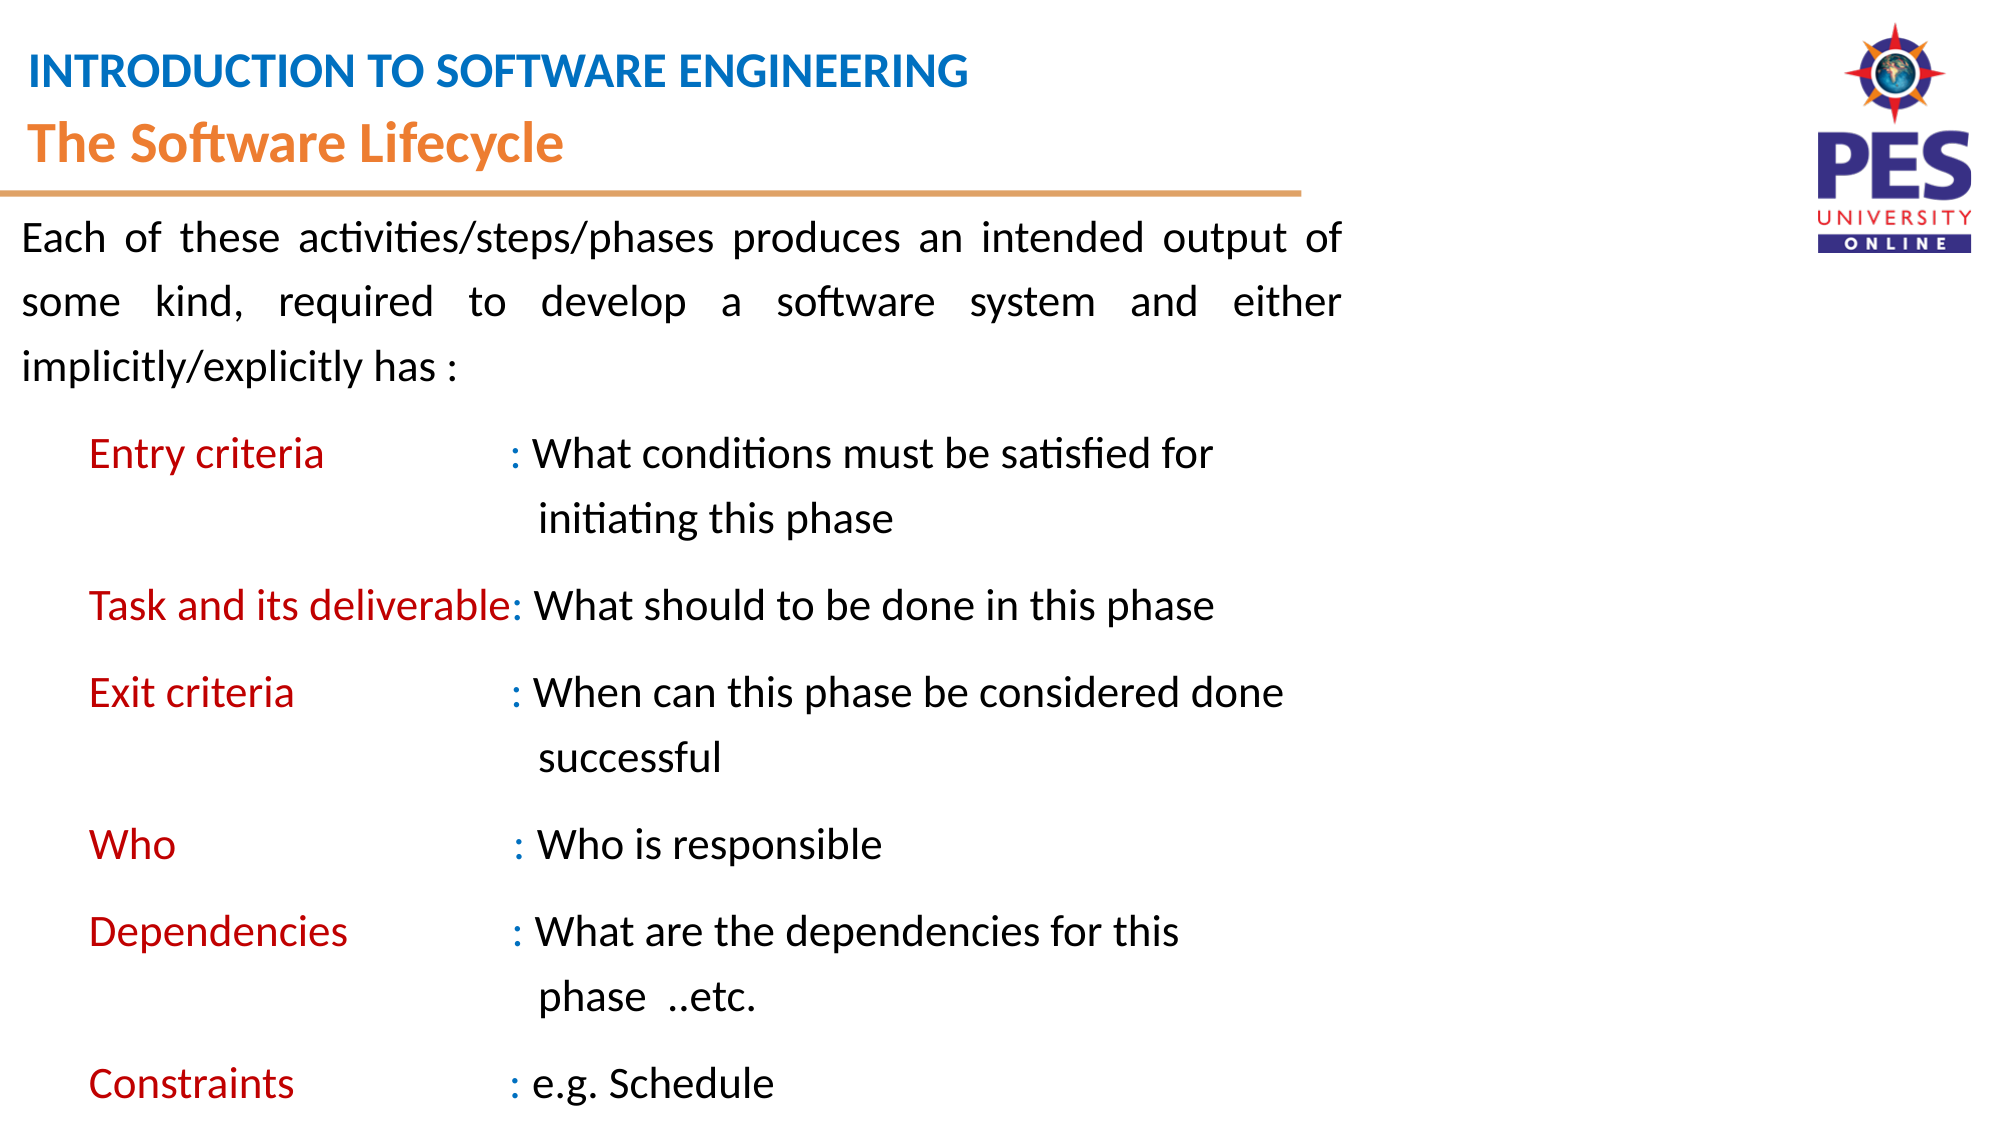

The Software Lifecycle
Each of these activities/steps/phases produces an intended output of some kind, required to develop a software system and either implicitly/explicitly has :
Entry criteria                  : What conditions must be satisfied for
                                            initiating this phase
Task and its deliverable: What should to be done in this phase
Exit criteria                     : When can this phase be considered done
                                            successful
Who                                 : Who is responsible
Dependencies                : What are the dependencies for this
                                            phase  ..etc.
Constraints                     : e.g. Schedule